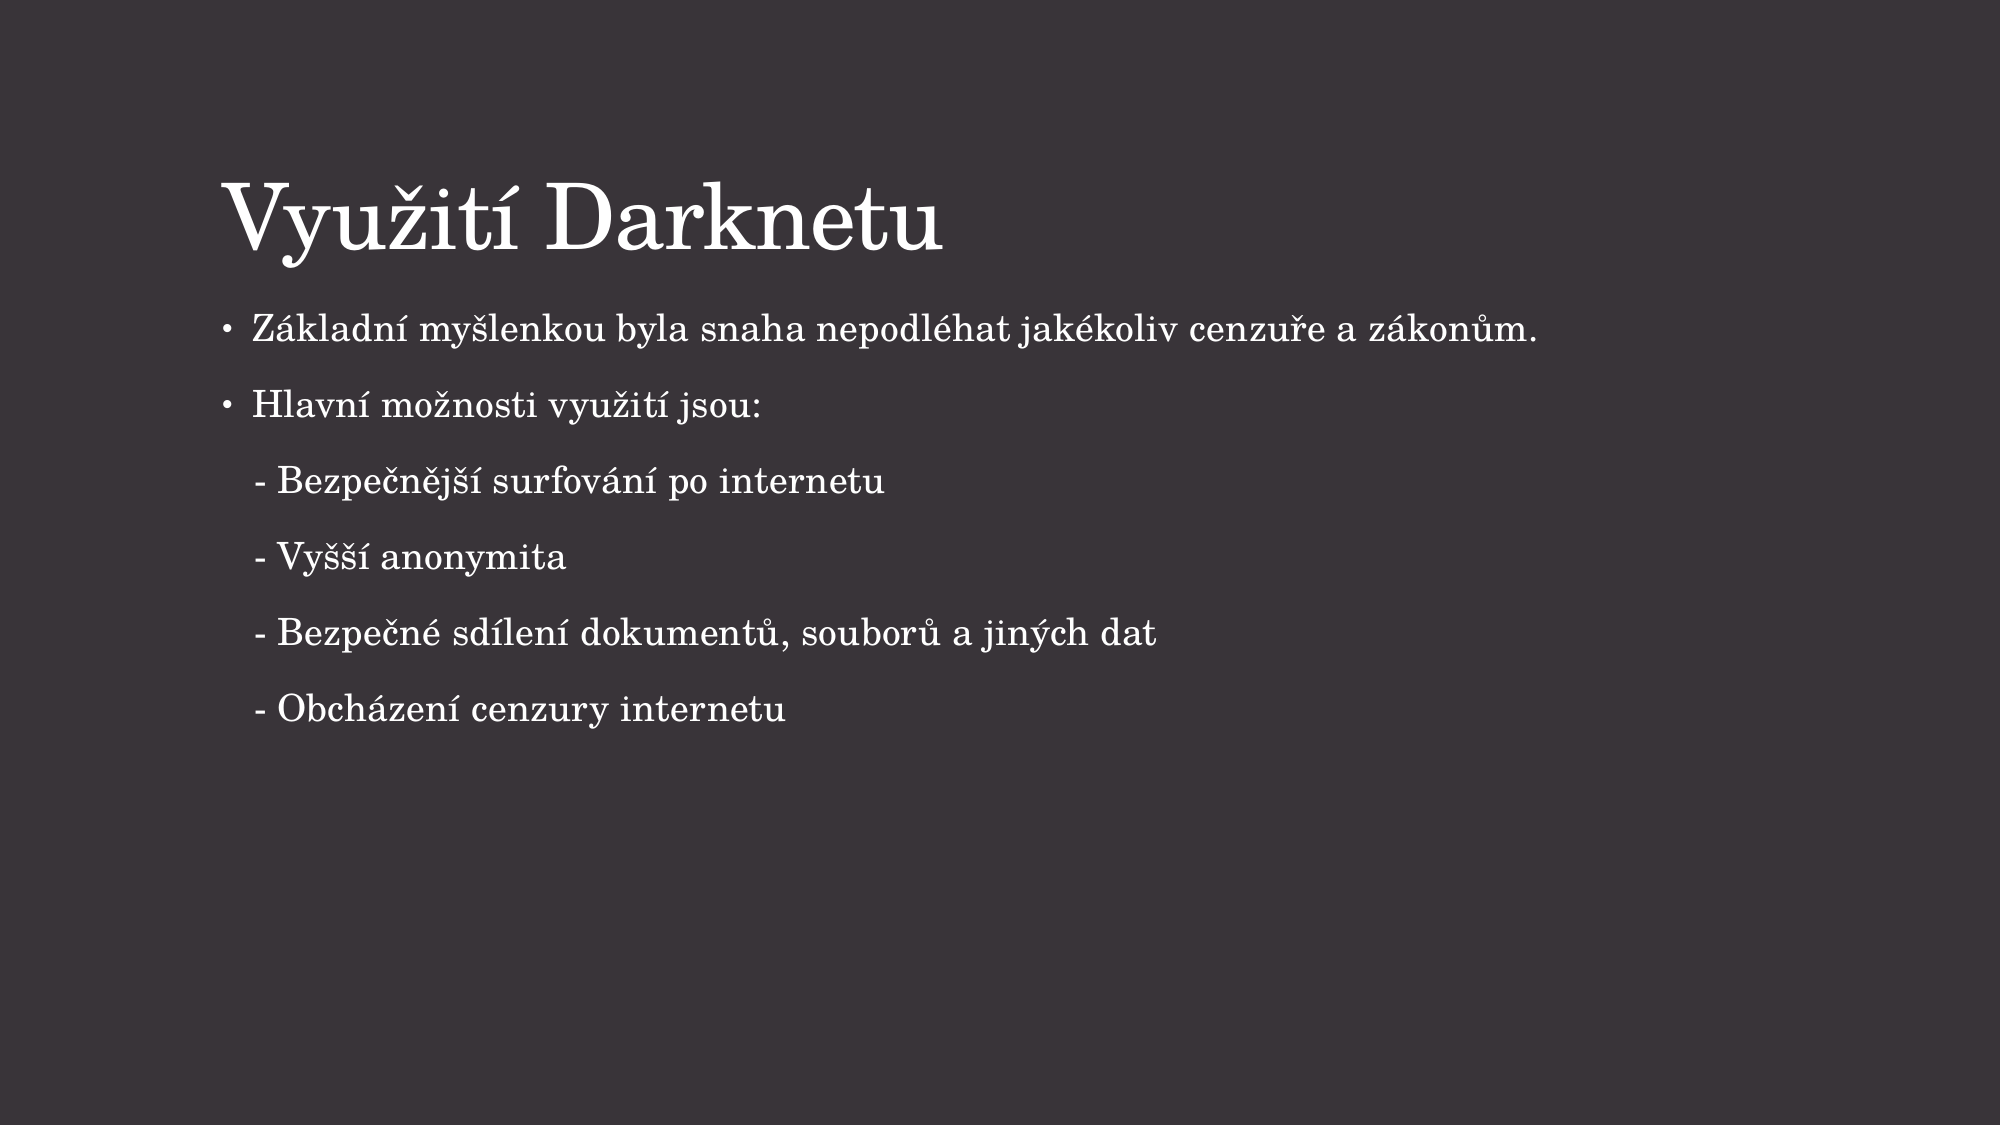

# Využití Darknetu
Základní myšlenkou byla snaha nepodléhat jakékoliv cenzuře a zákonům.
Hlavní možnosti využití jsou:
   - Bezpečnější surfování po internetu
   - Vyšší anonymita
   - Bezpečné sdílení dokumentů, souborů a jiných dat
   - Obcházení cenzury internetu